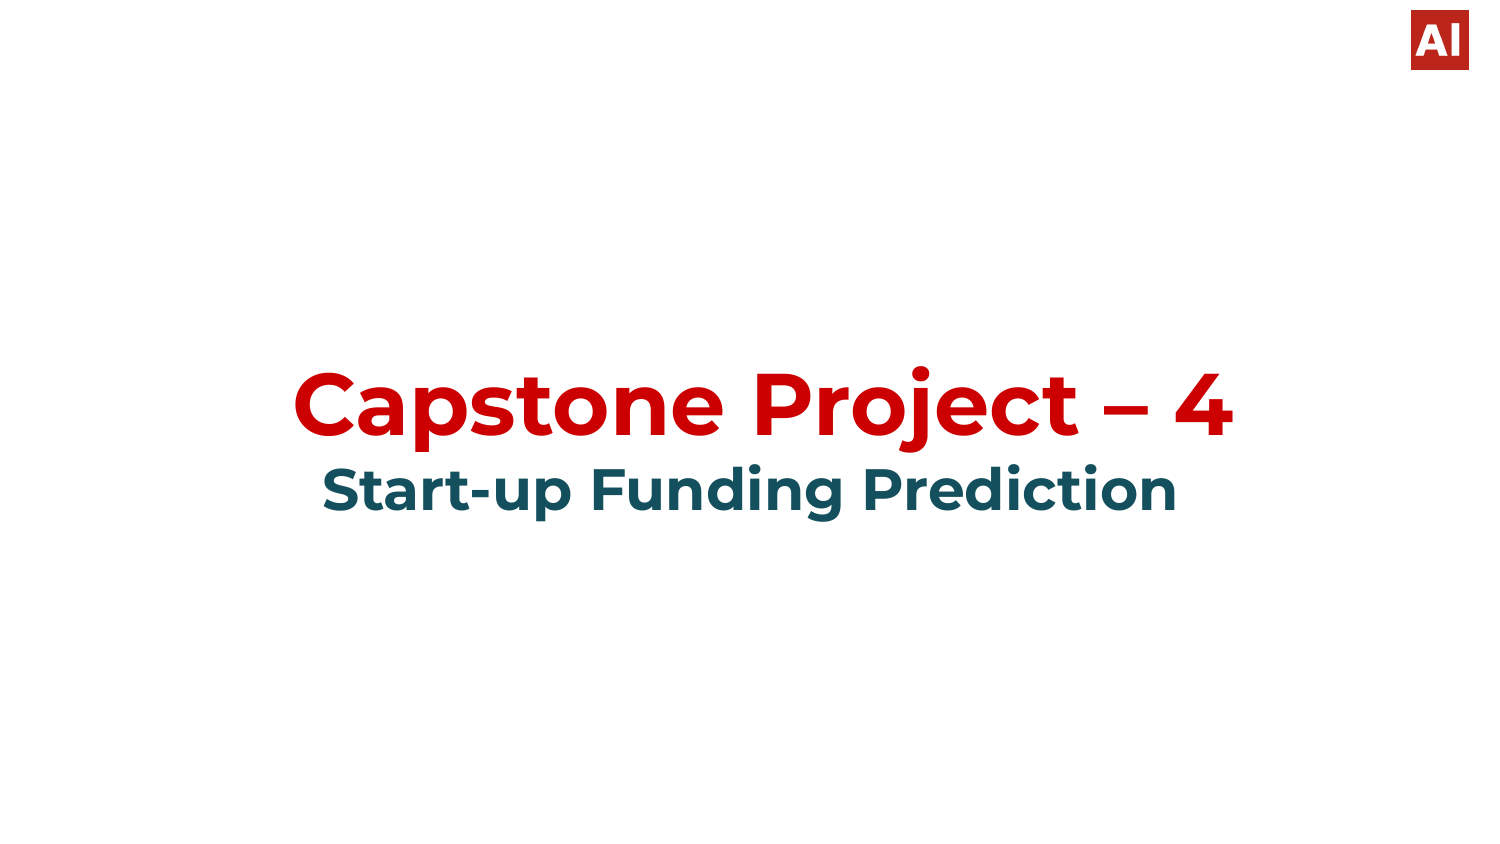

# Capstone Project – 4
Start-up Funding Prediction